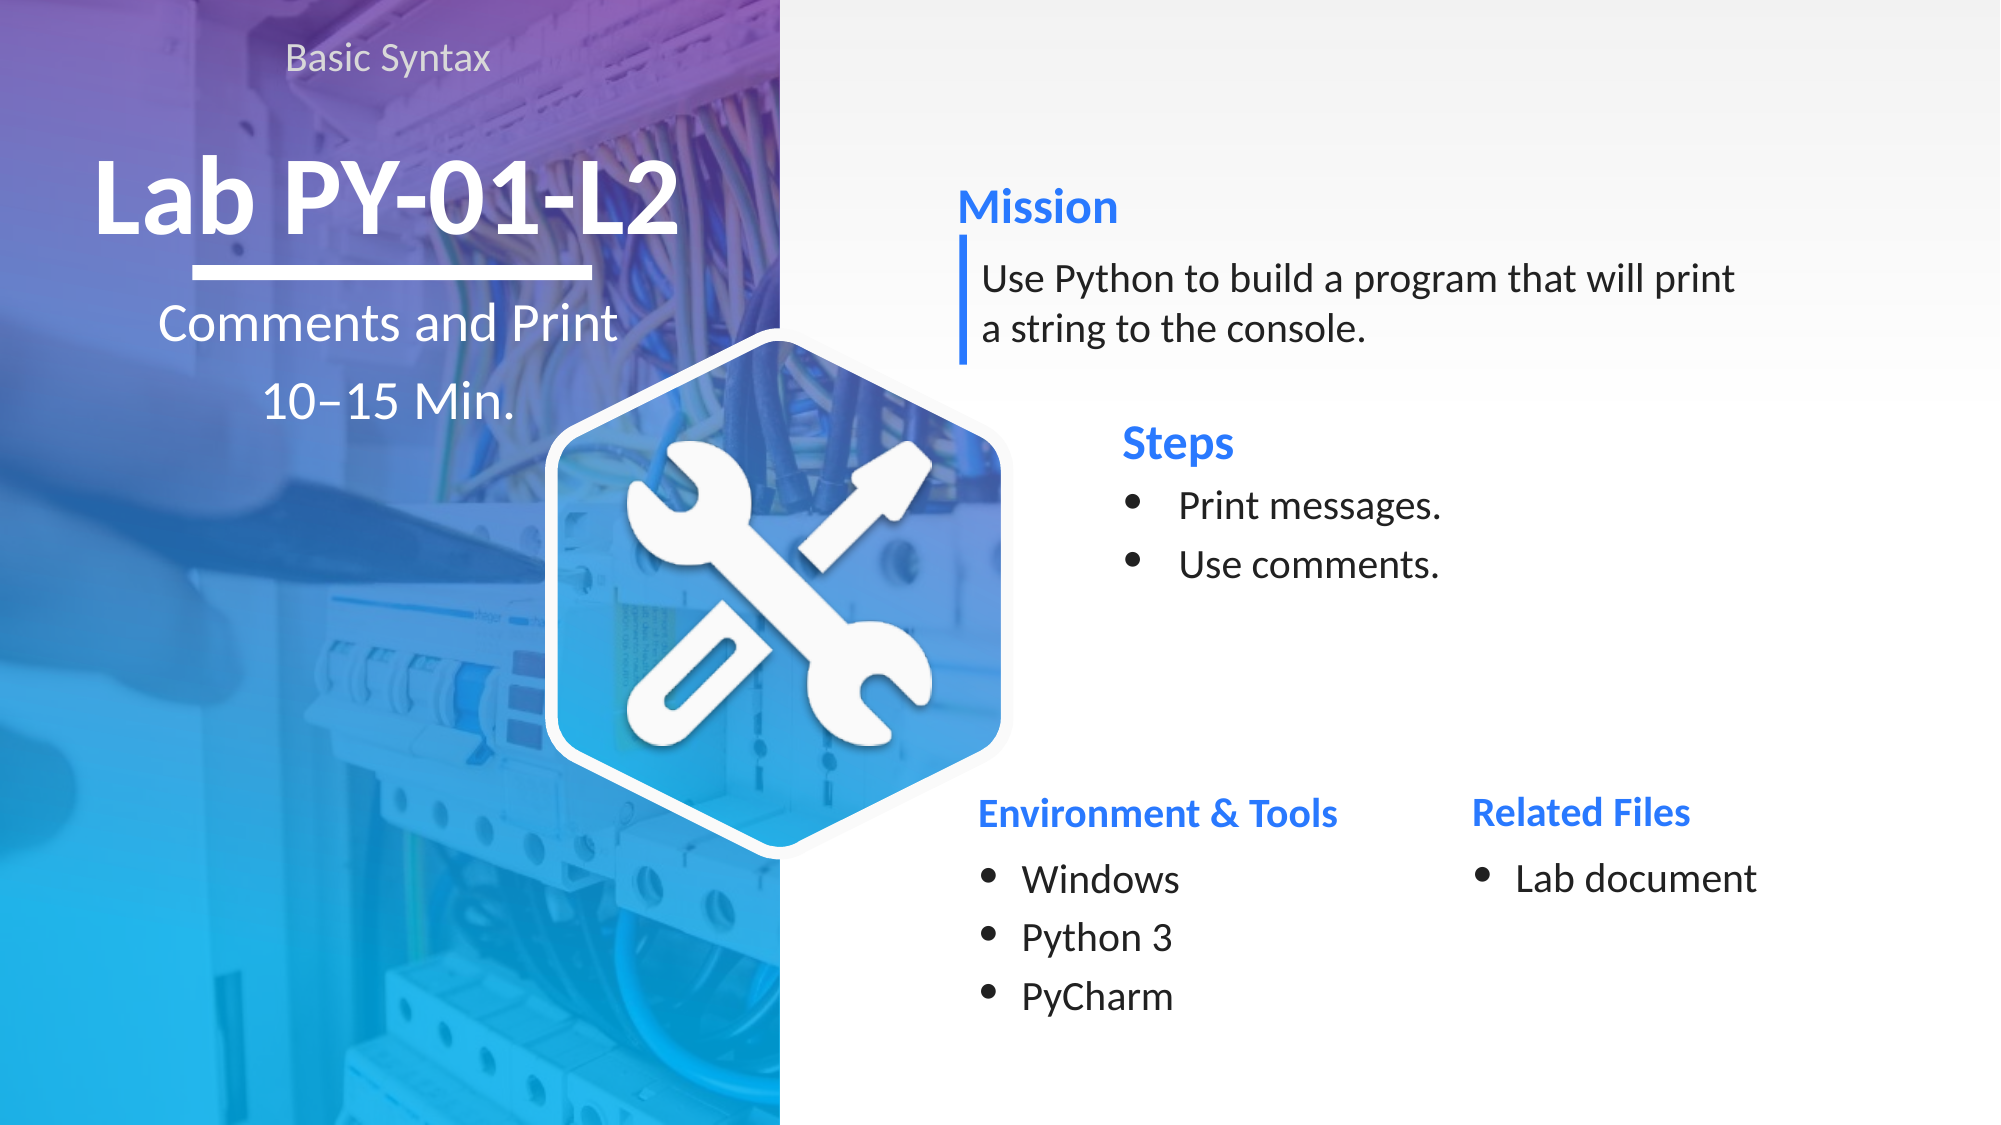

Basic Syntax
# Lab PY-01-L2
Use Python to build a program that will print a string to the console.
Comments and Print
10–15 Min.
Print messages.
Use comments.
Lab document
Windows
Python 3
PyCharm